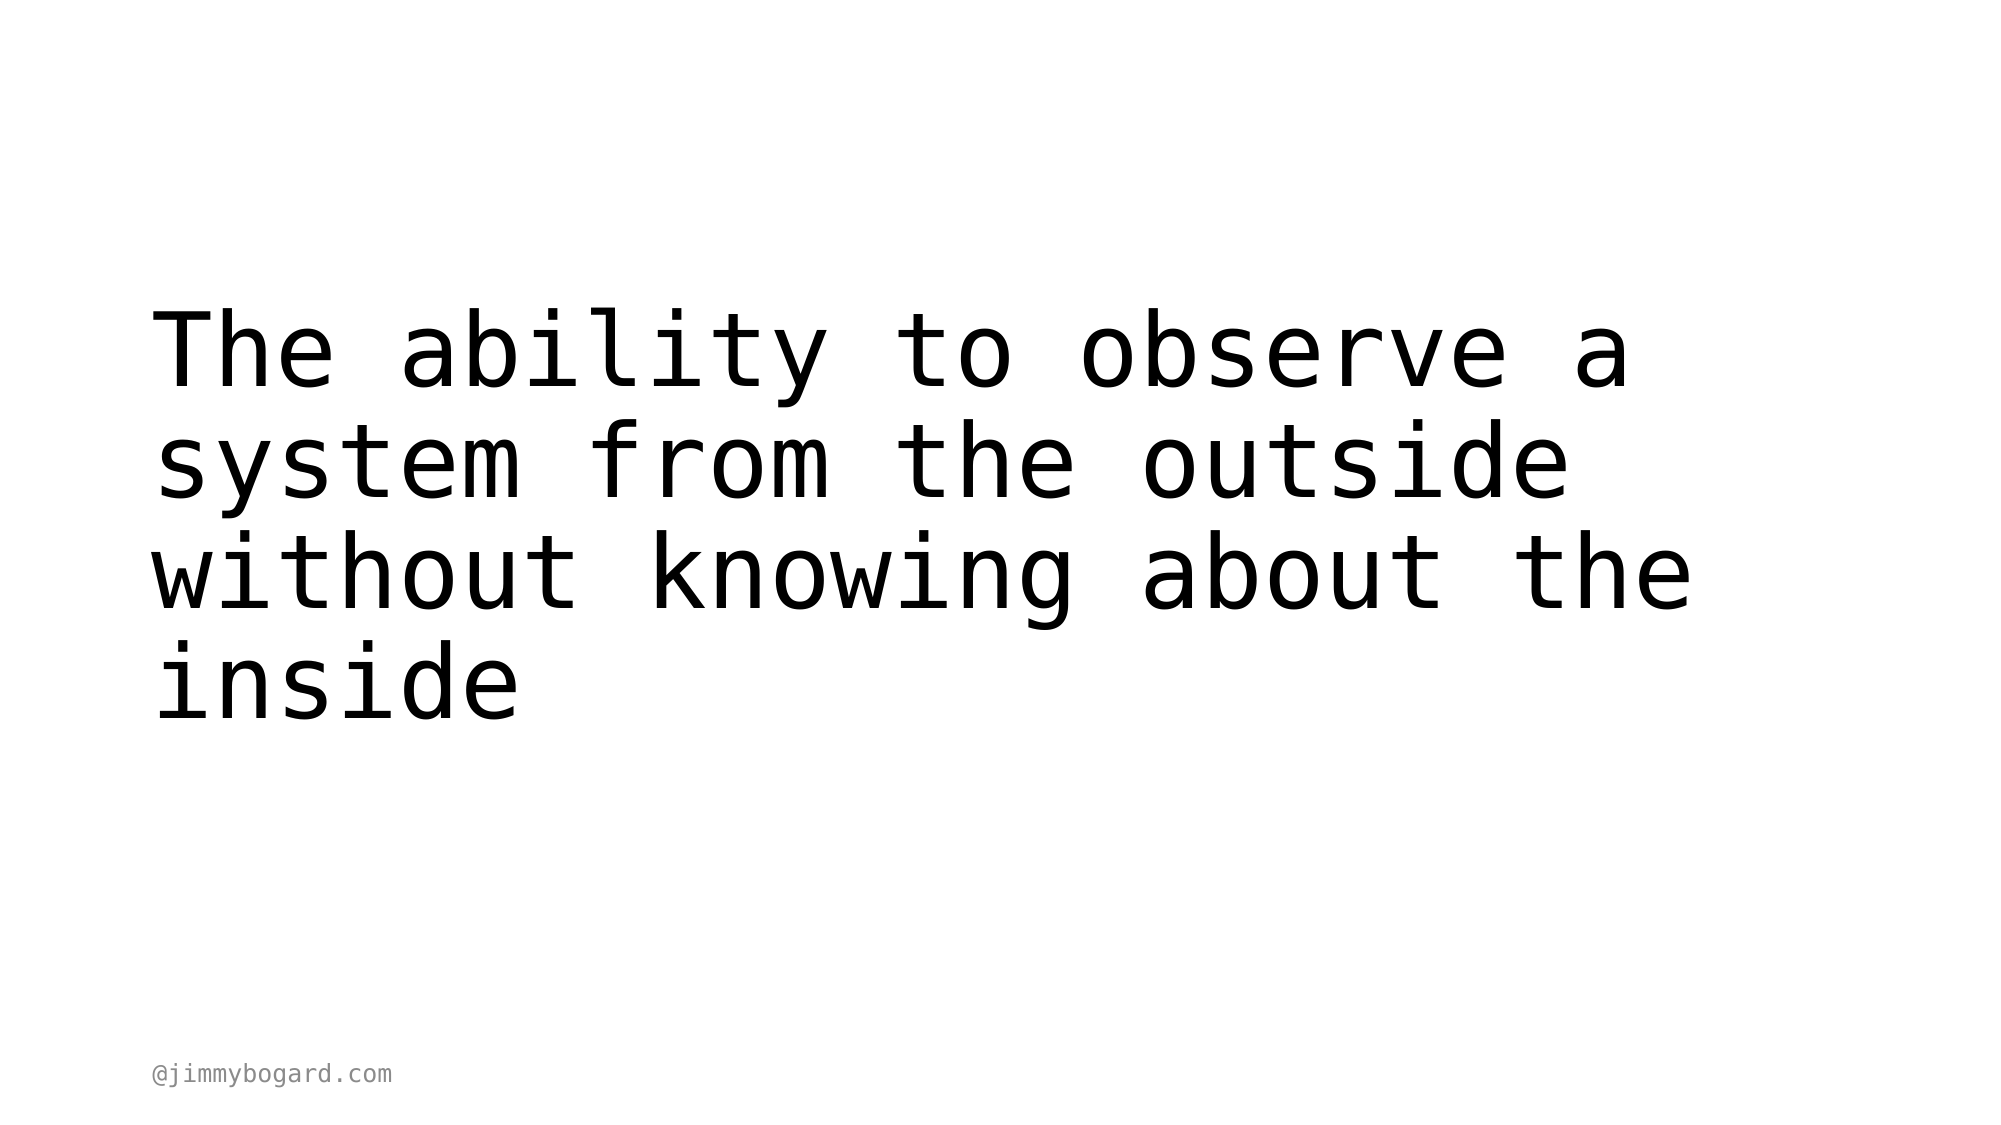

# The ability to observe a system from the outside without knowing about the inside

@jimmybogard.com